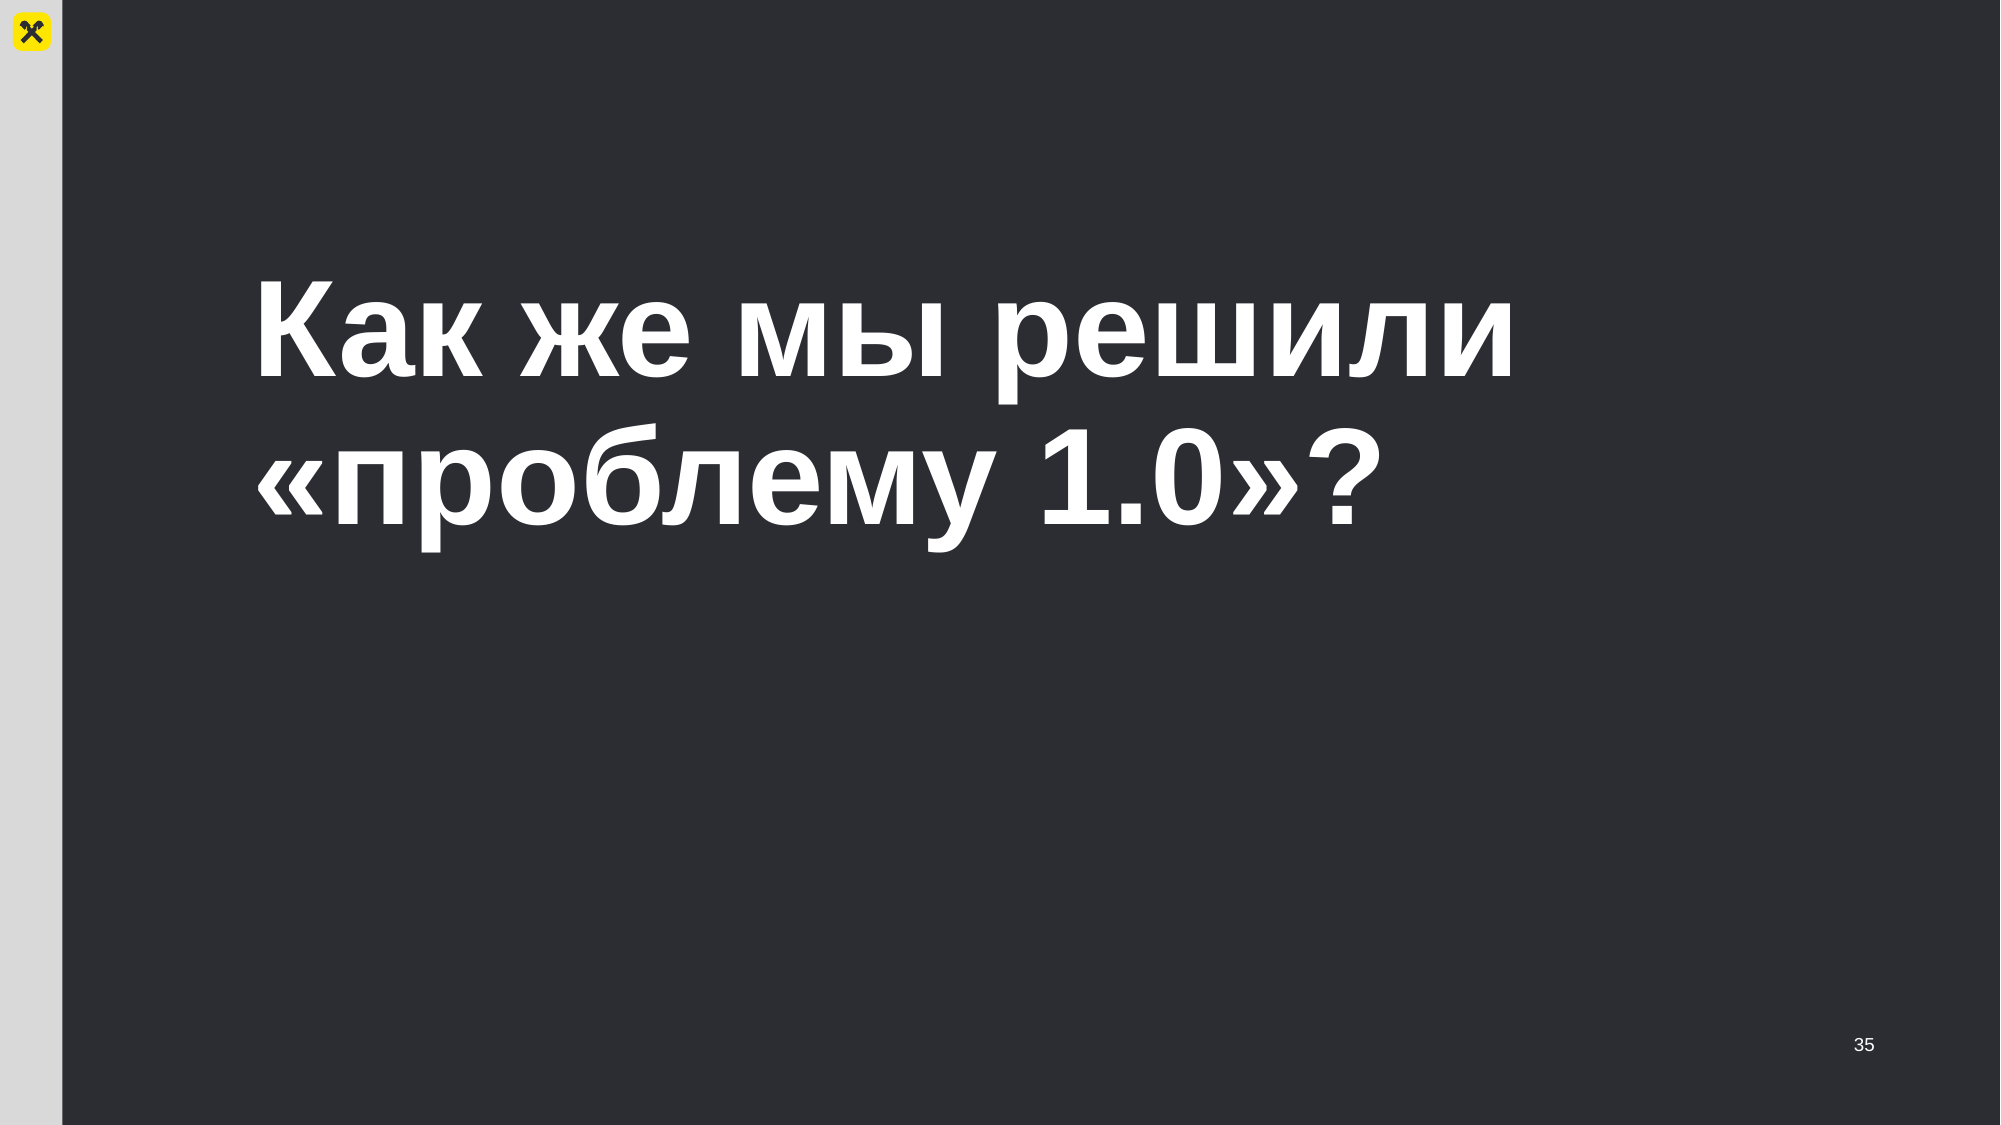

# Как же мы решили «проблему 1.0»?
35